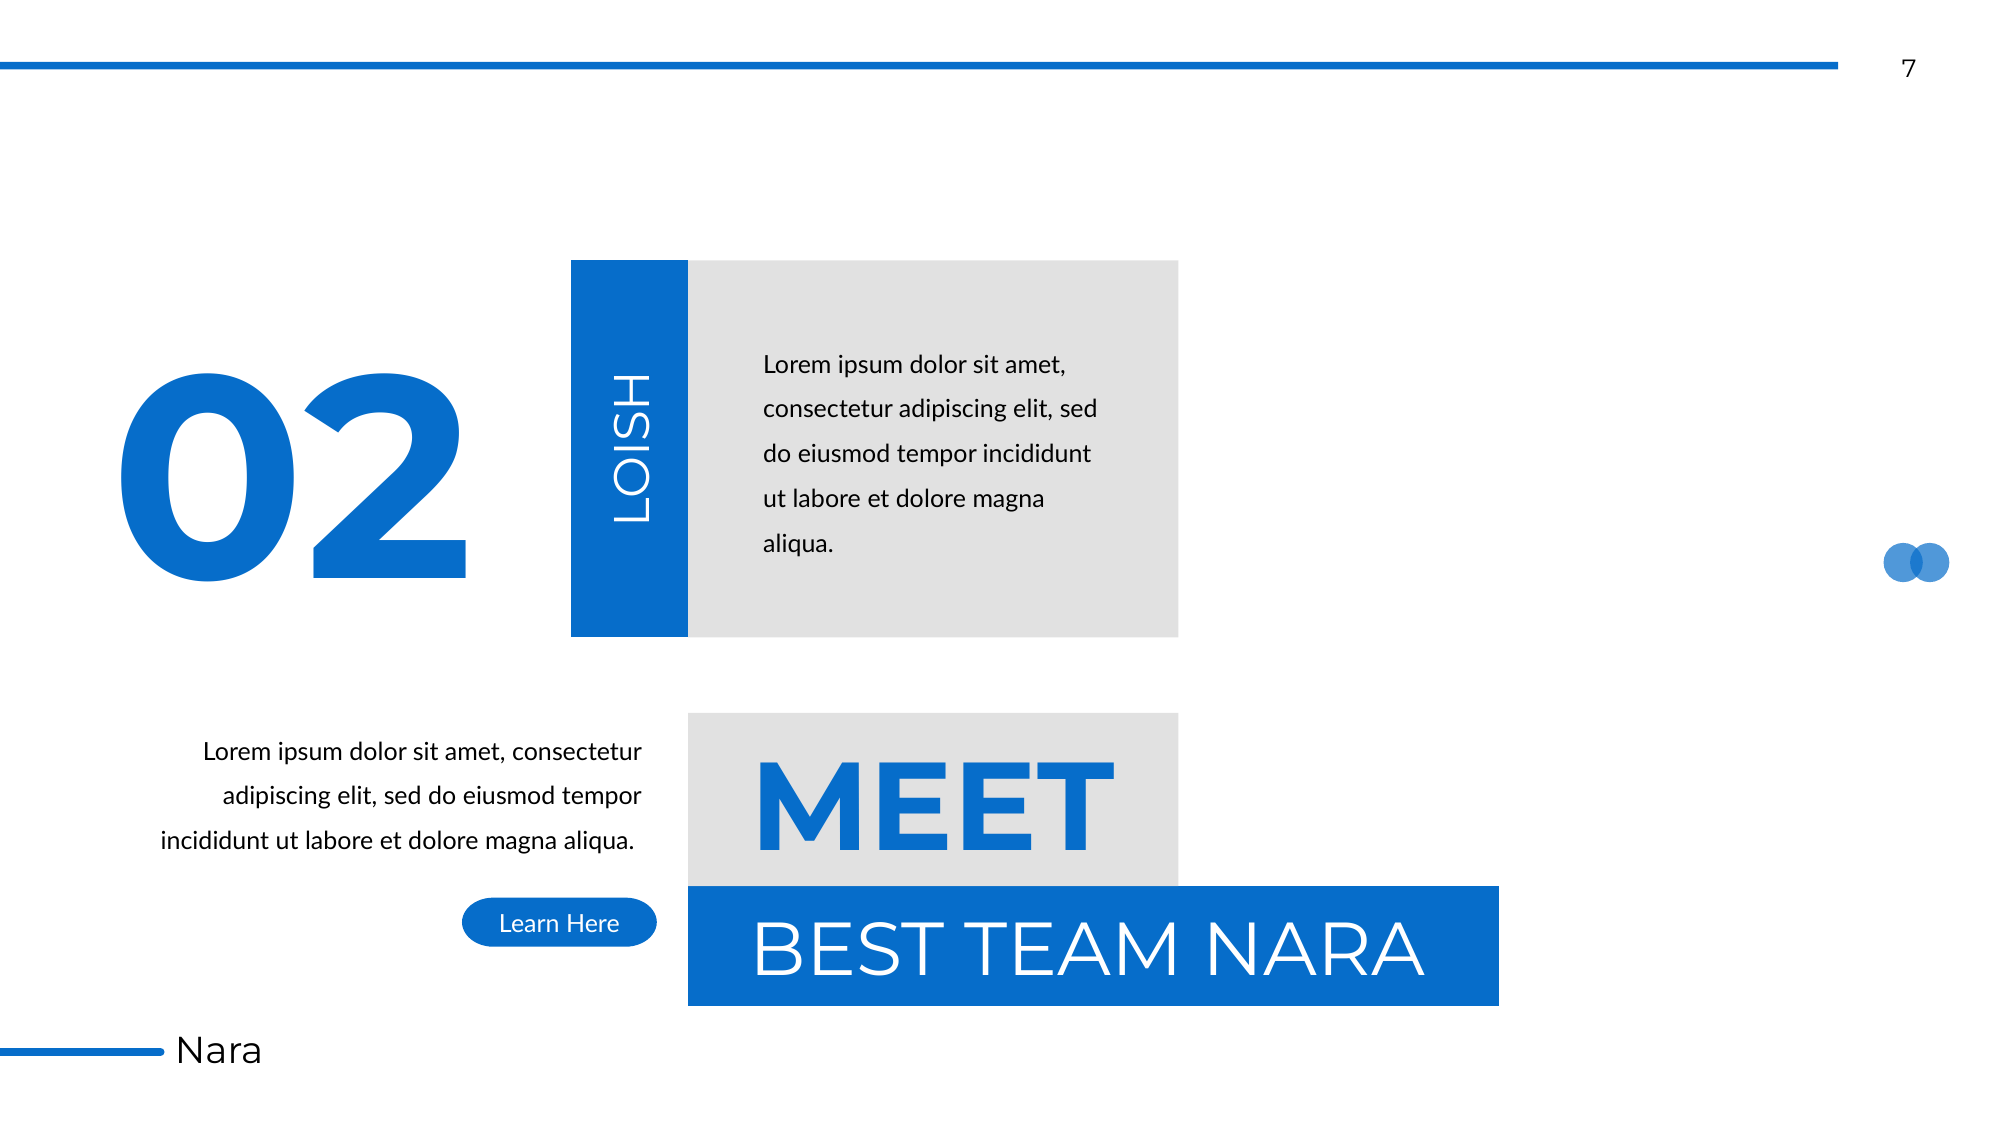

02
Lorem ipsum dolor sit amet, consectetur adipiscing elit, sed do eiusmod tempor incididunt ut labore et dolore magna aliqua.
LOISH
Lorem ipsum dolor sit amet, consectetur adipiscing elit, sed do eiusmod tempor incididunt ut labore et dolore magna aliqua.

MEET

BEST TEAM NARA
Learn Here